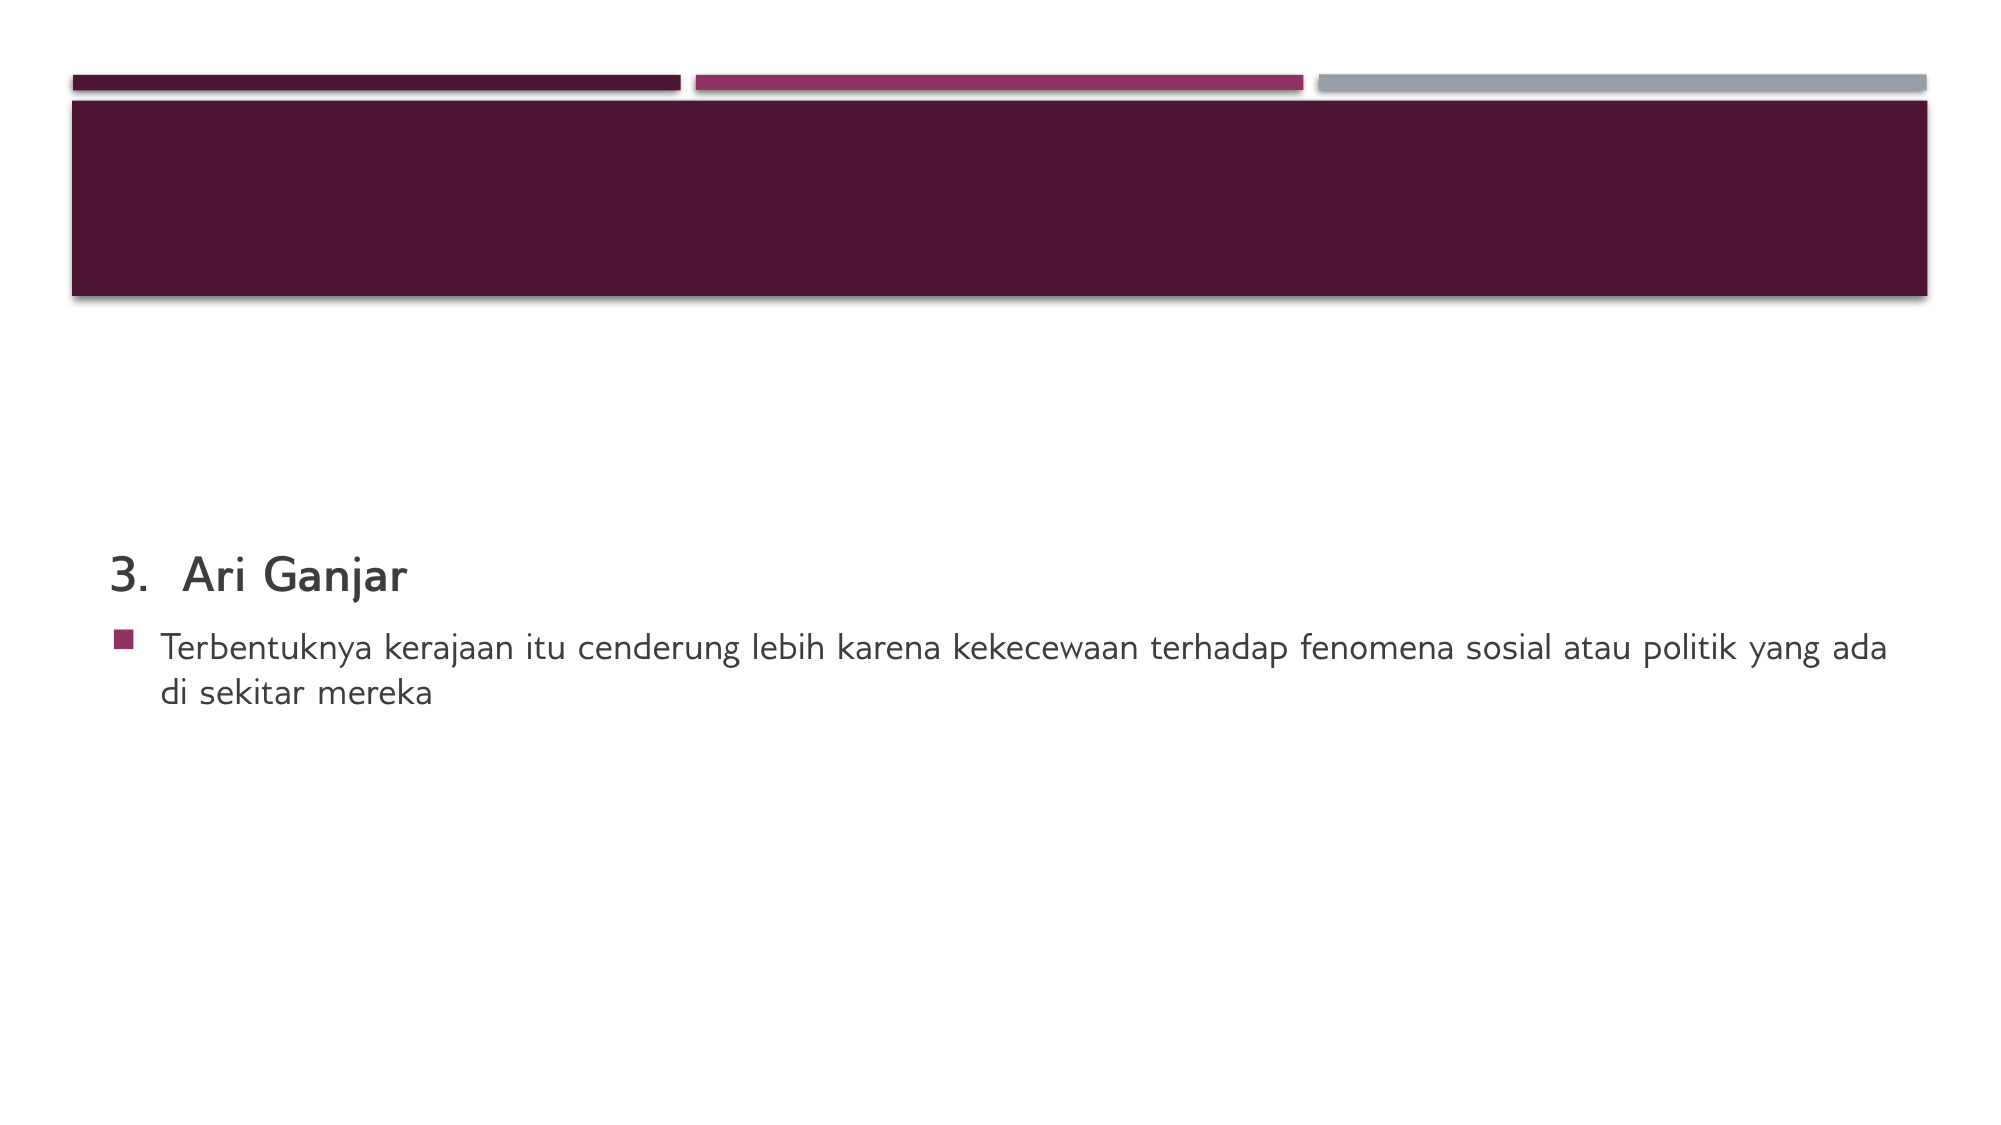

#
3.  Ari Ganjar
Terbentuknya kerajaan itu cenderung lebih karena kekecewaan terhadap fenomena sosial atau politik yang ada di sekitar mereka